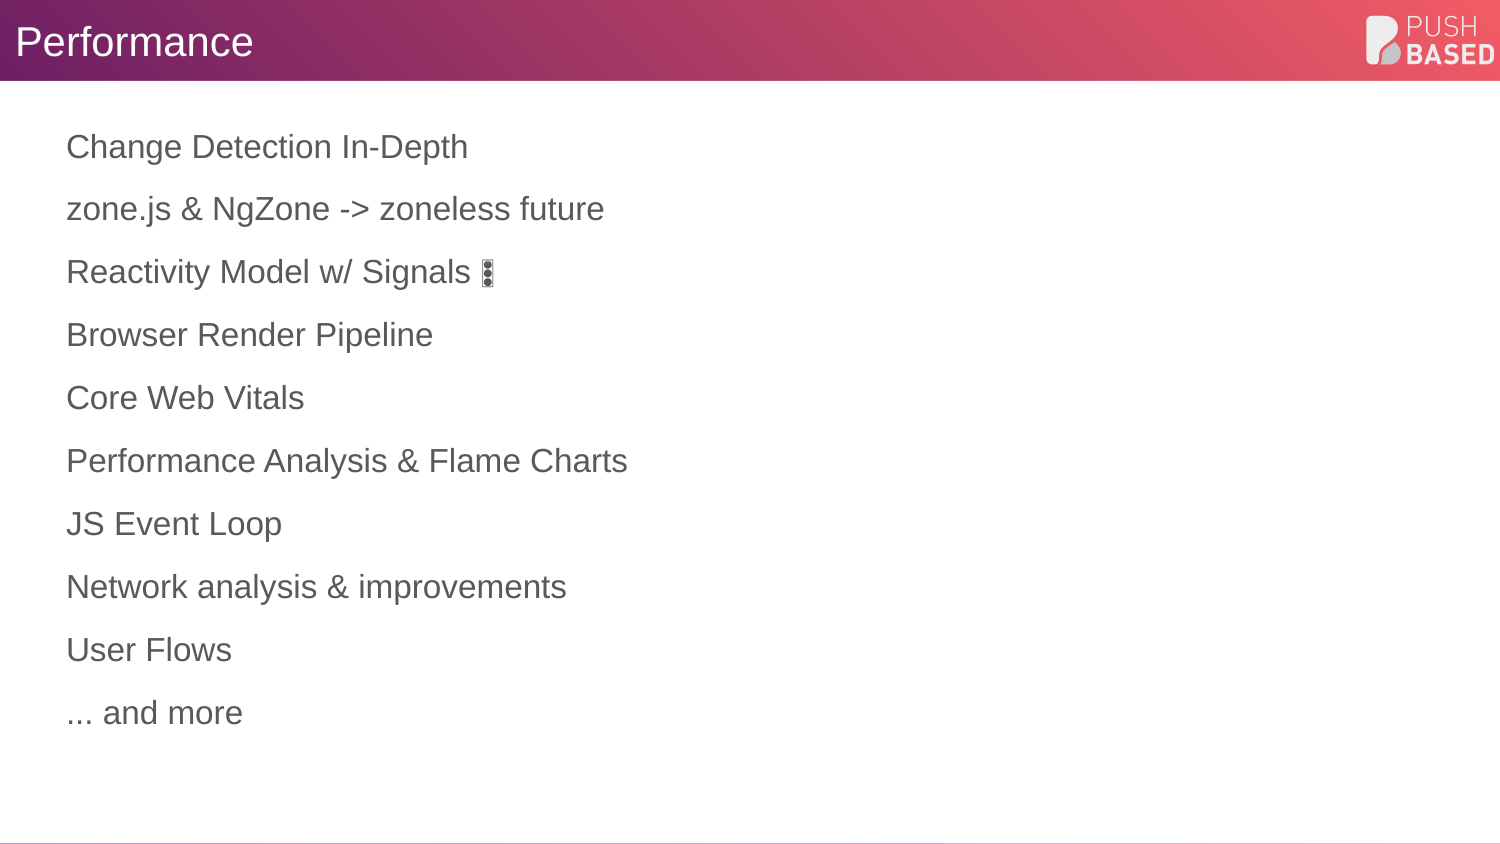

# Performance
Change Detection In-Depth
zone.js & NgZone -> zoneless future
Reactivity Model w/ Signals 🚦
Browser Render Pipeline
Core Web Vitals
Performance Analysis & Flame Charts
JS Event Loop
Network analysis & improvements
User Flows
... and more